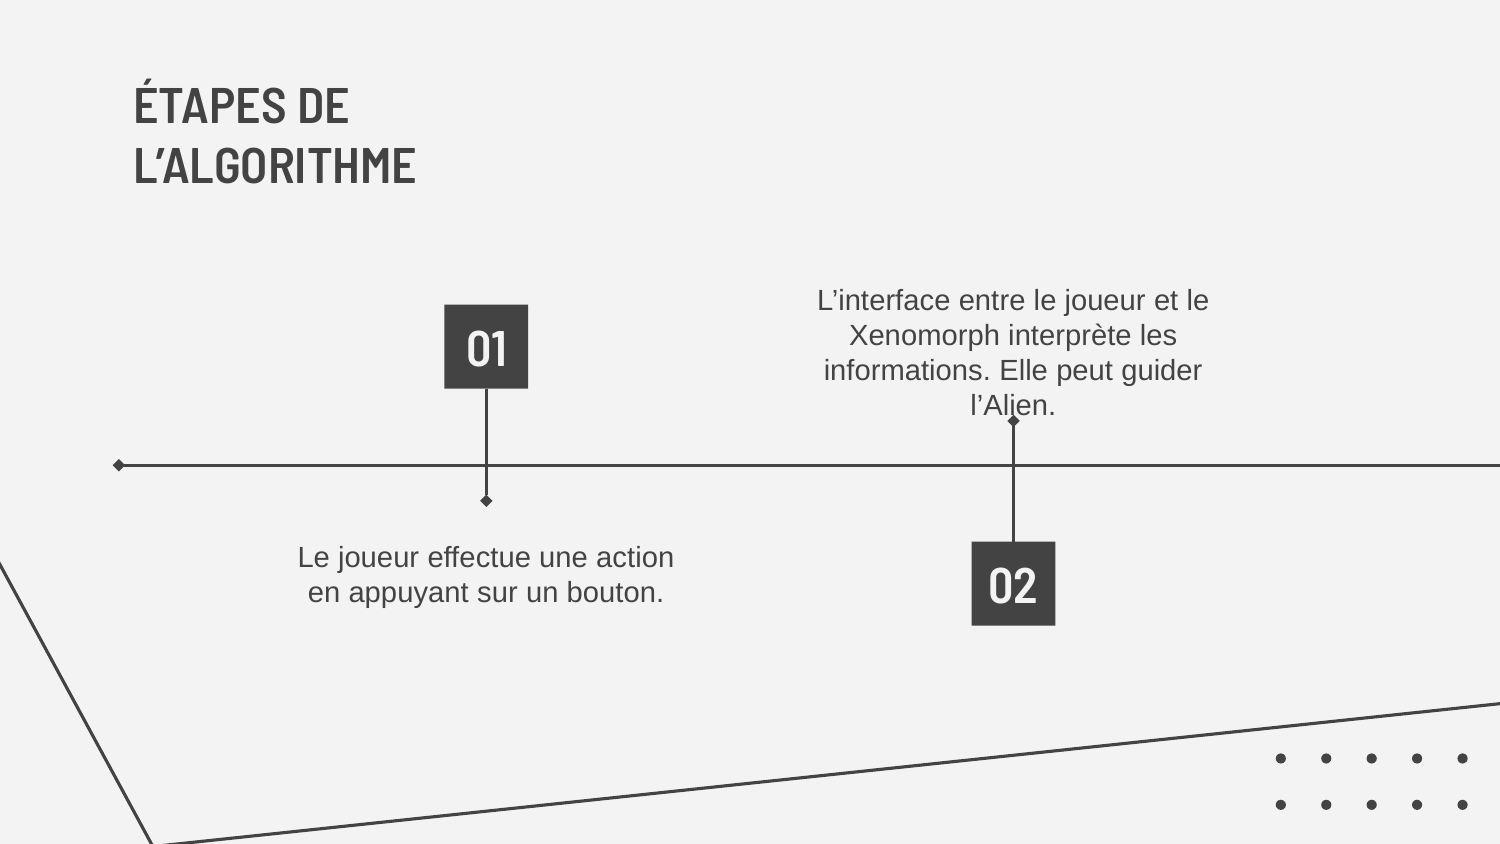

# ÉTAPES DE L’ALGORITHME
L’interface entre le joueur et le Xenomorph interprète les informations. Elle peut guider l’Alien.
01
Le joueur effectue une action en appuyant sur un bouton.
02